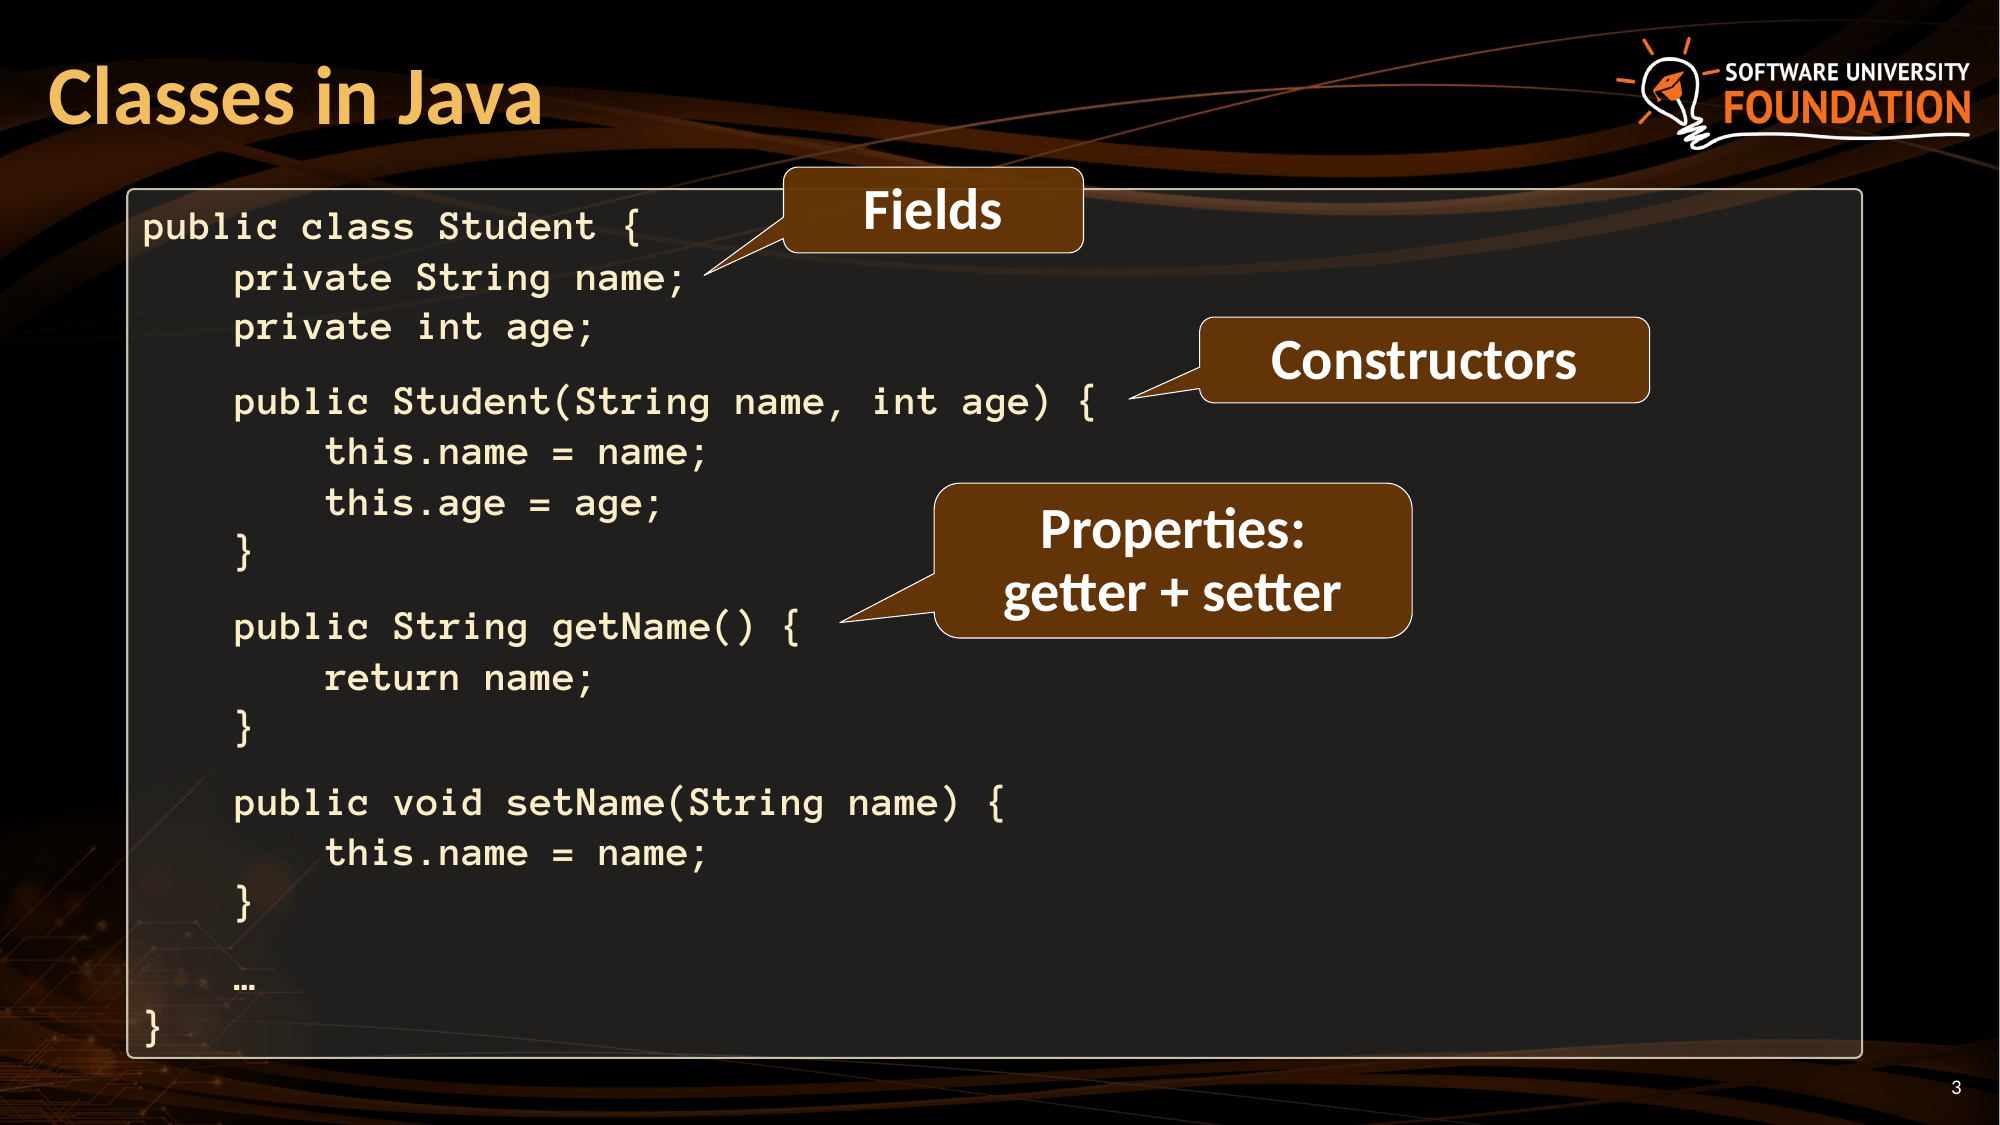

# Classes in Java
Fields
public class Student {
    private String name;
    private int age;
    public Student(String name, int age) {
        this.name = name;
        this.age = age;
    }
    public String getName() {
        return name;
    }
    public void setName(String name) {
        this.name = name;
    }
    …
}
Constructors
Properties:
getter + setter
3